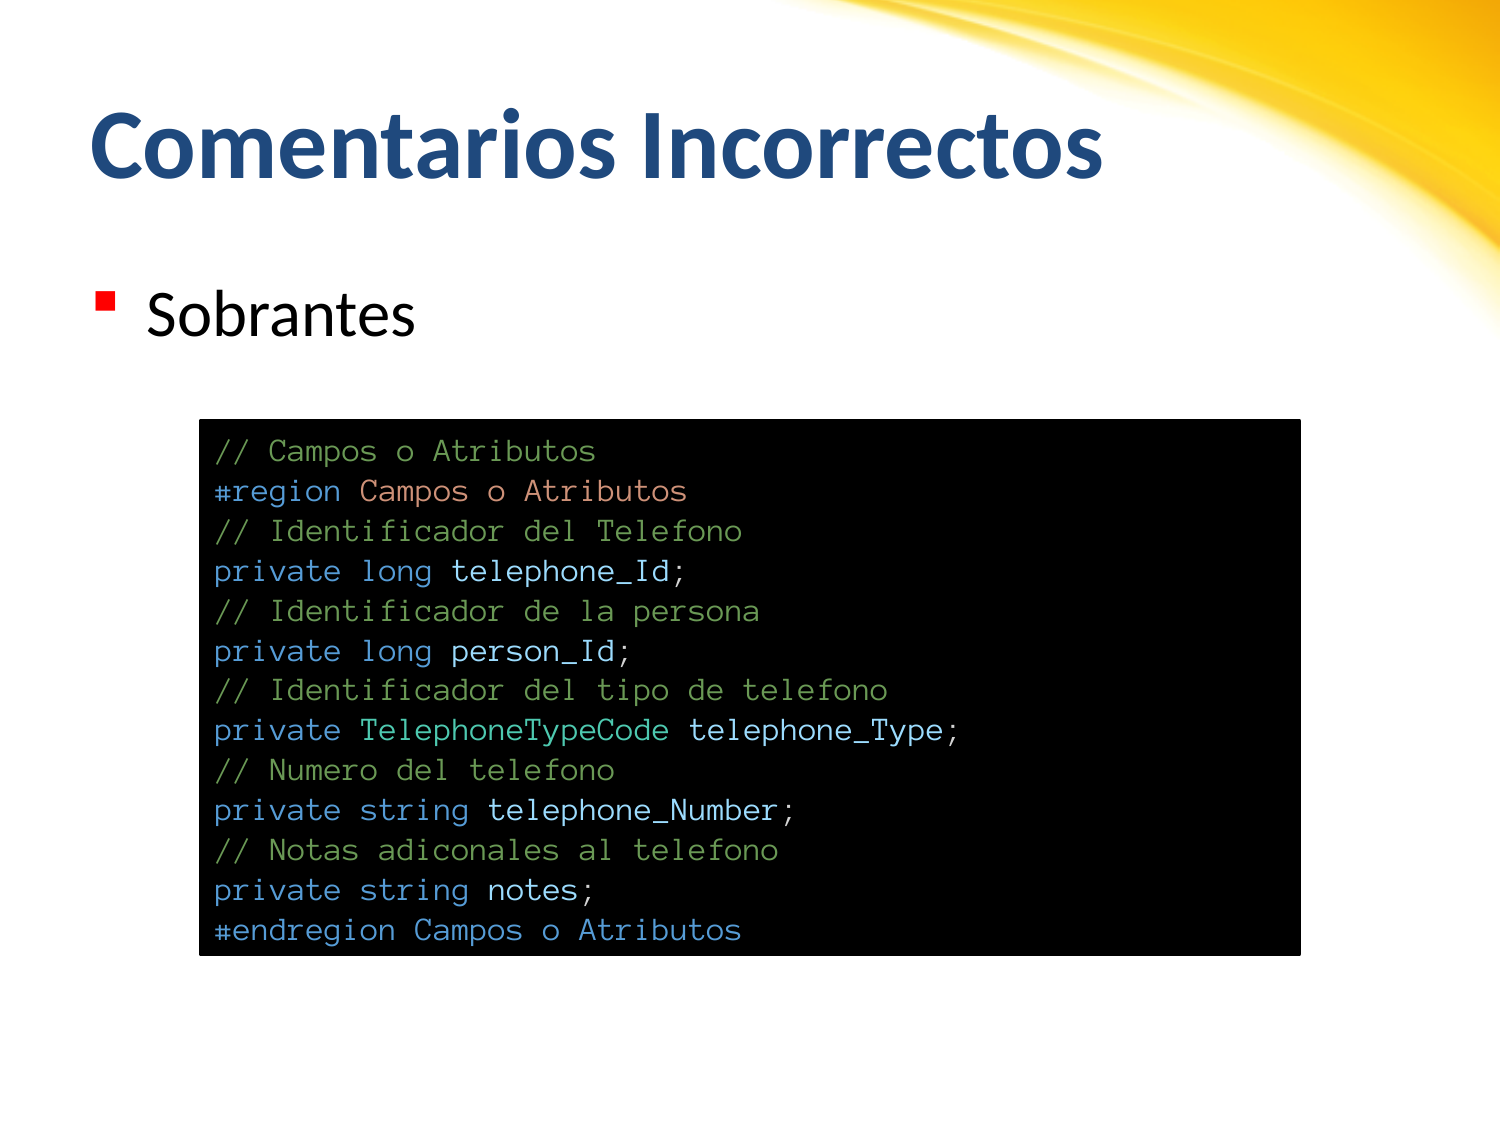

# Comentarios Incorrectos
Sobrantes
// Campos o Atributos
#region Campos o Atributos
// Identificador del Telefono
private long telephone_Id;
// Identificador de la persona
private long person_Id;
// Identificador del tipo de telefono
private TelephoneTypeCode telephone_Type;
// Numero del telefono
private string telephone_Number;
// Notas adiconales al telefono
private string notes;
#endregion Campos o Atributos